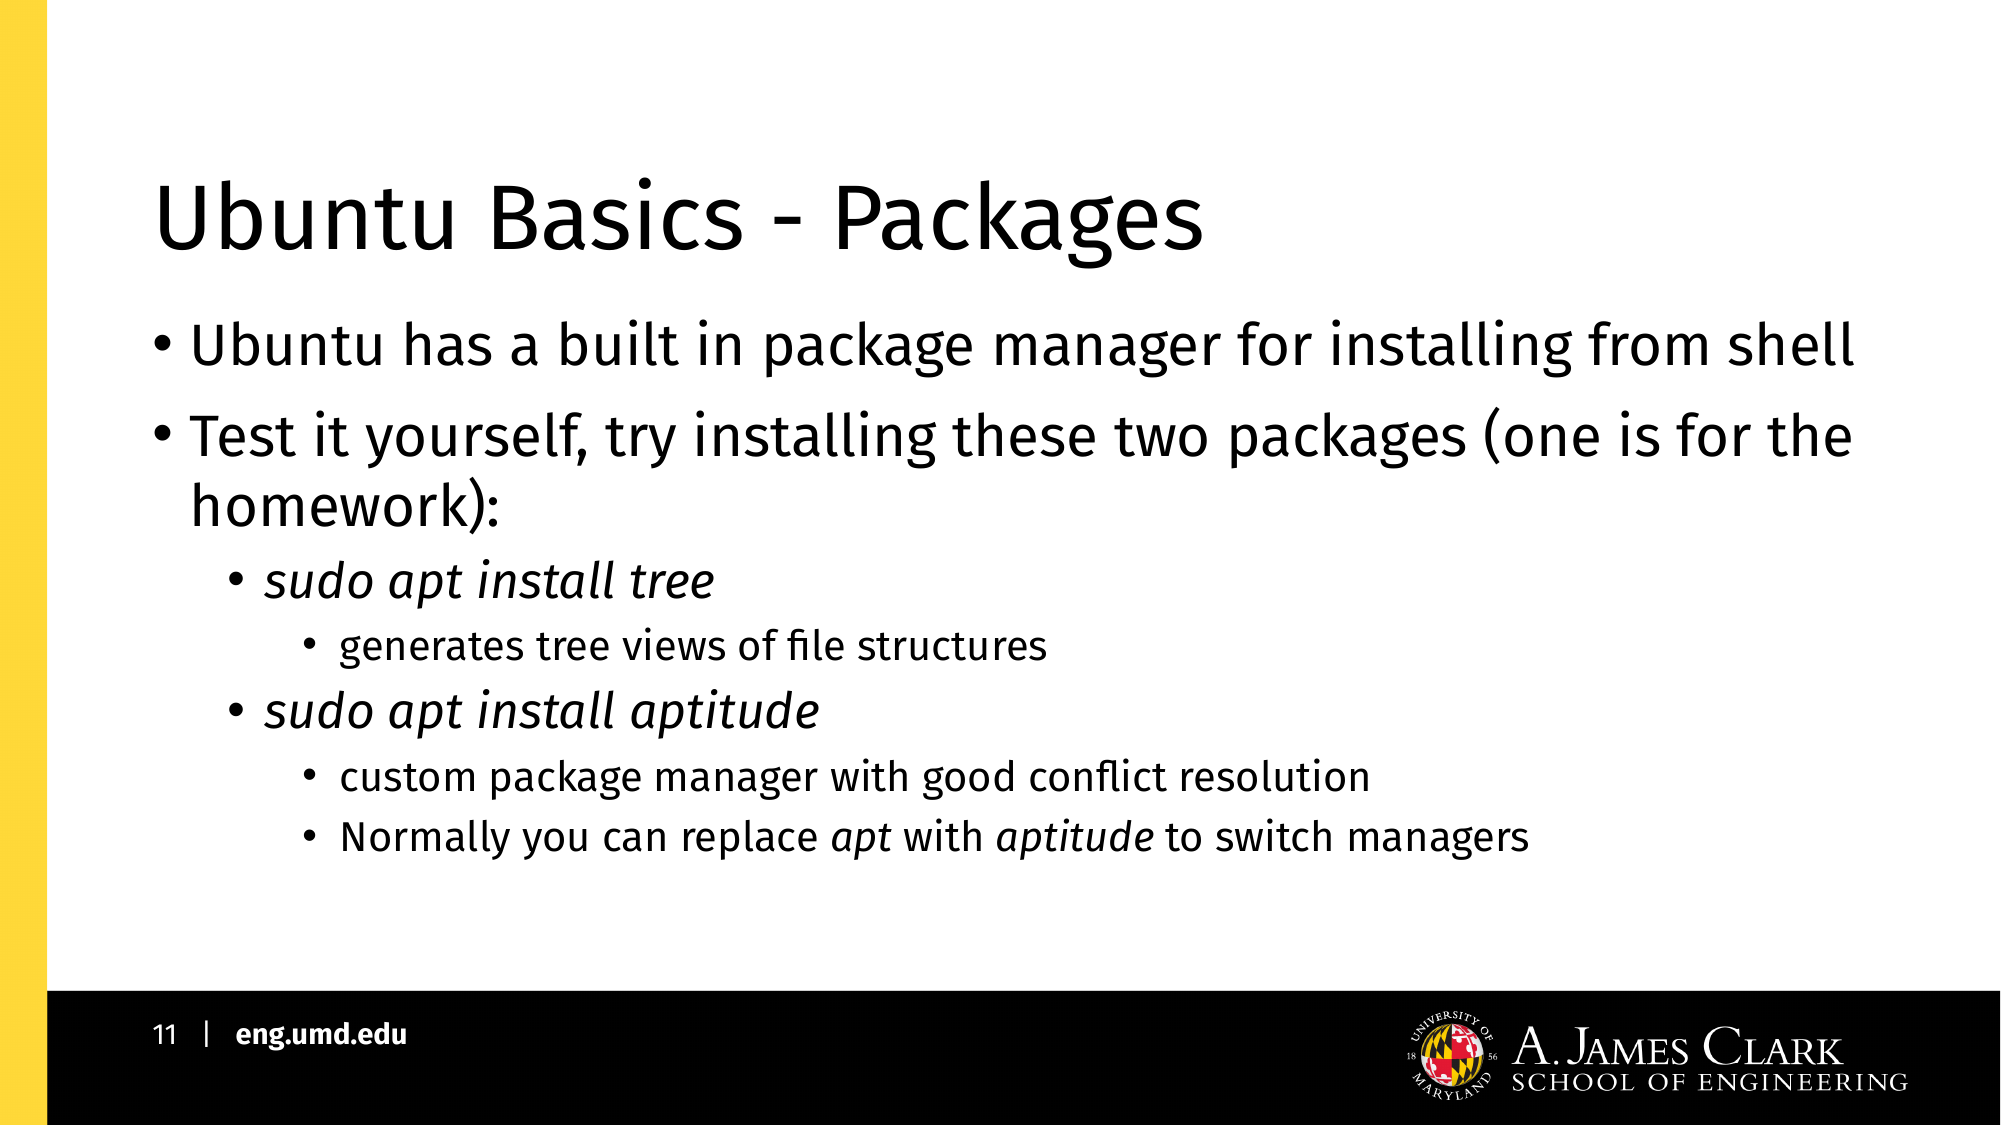

# Ubuntu Basics - Packages
Ubuntu has a built in package manager for installing from shell
Test it yourself, try installing these two packages (one is for the homework):
sudo apt install tree
generates tree views of file structures
sudo apt install aptitude
custom package manager with good conflict resolution
Normally you can replace apt with aptitude to switch managers

11   |   eng.umd.edu